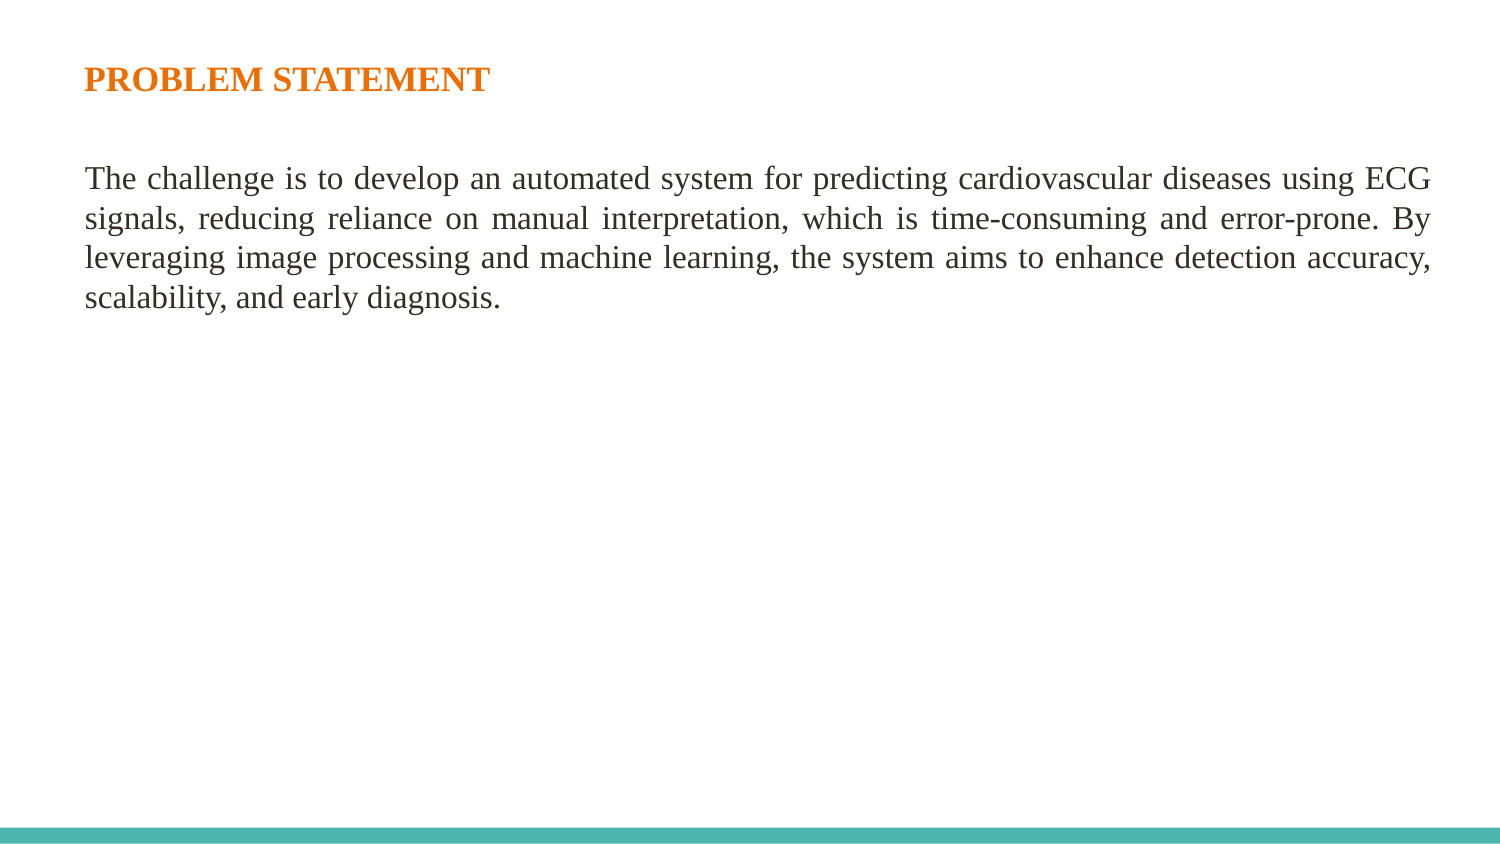

# PROBLEM STATEMENT
The challenge is to develop an automated system for predicting cardiovascular diseases using ECG signals, reducing reliance on manual interpretation, which is time-consuming and error-prone. By leveraging image processing and machine learning, the system aims to enhance detection accuracy, scalability, and early diagnosis.